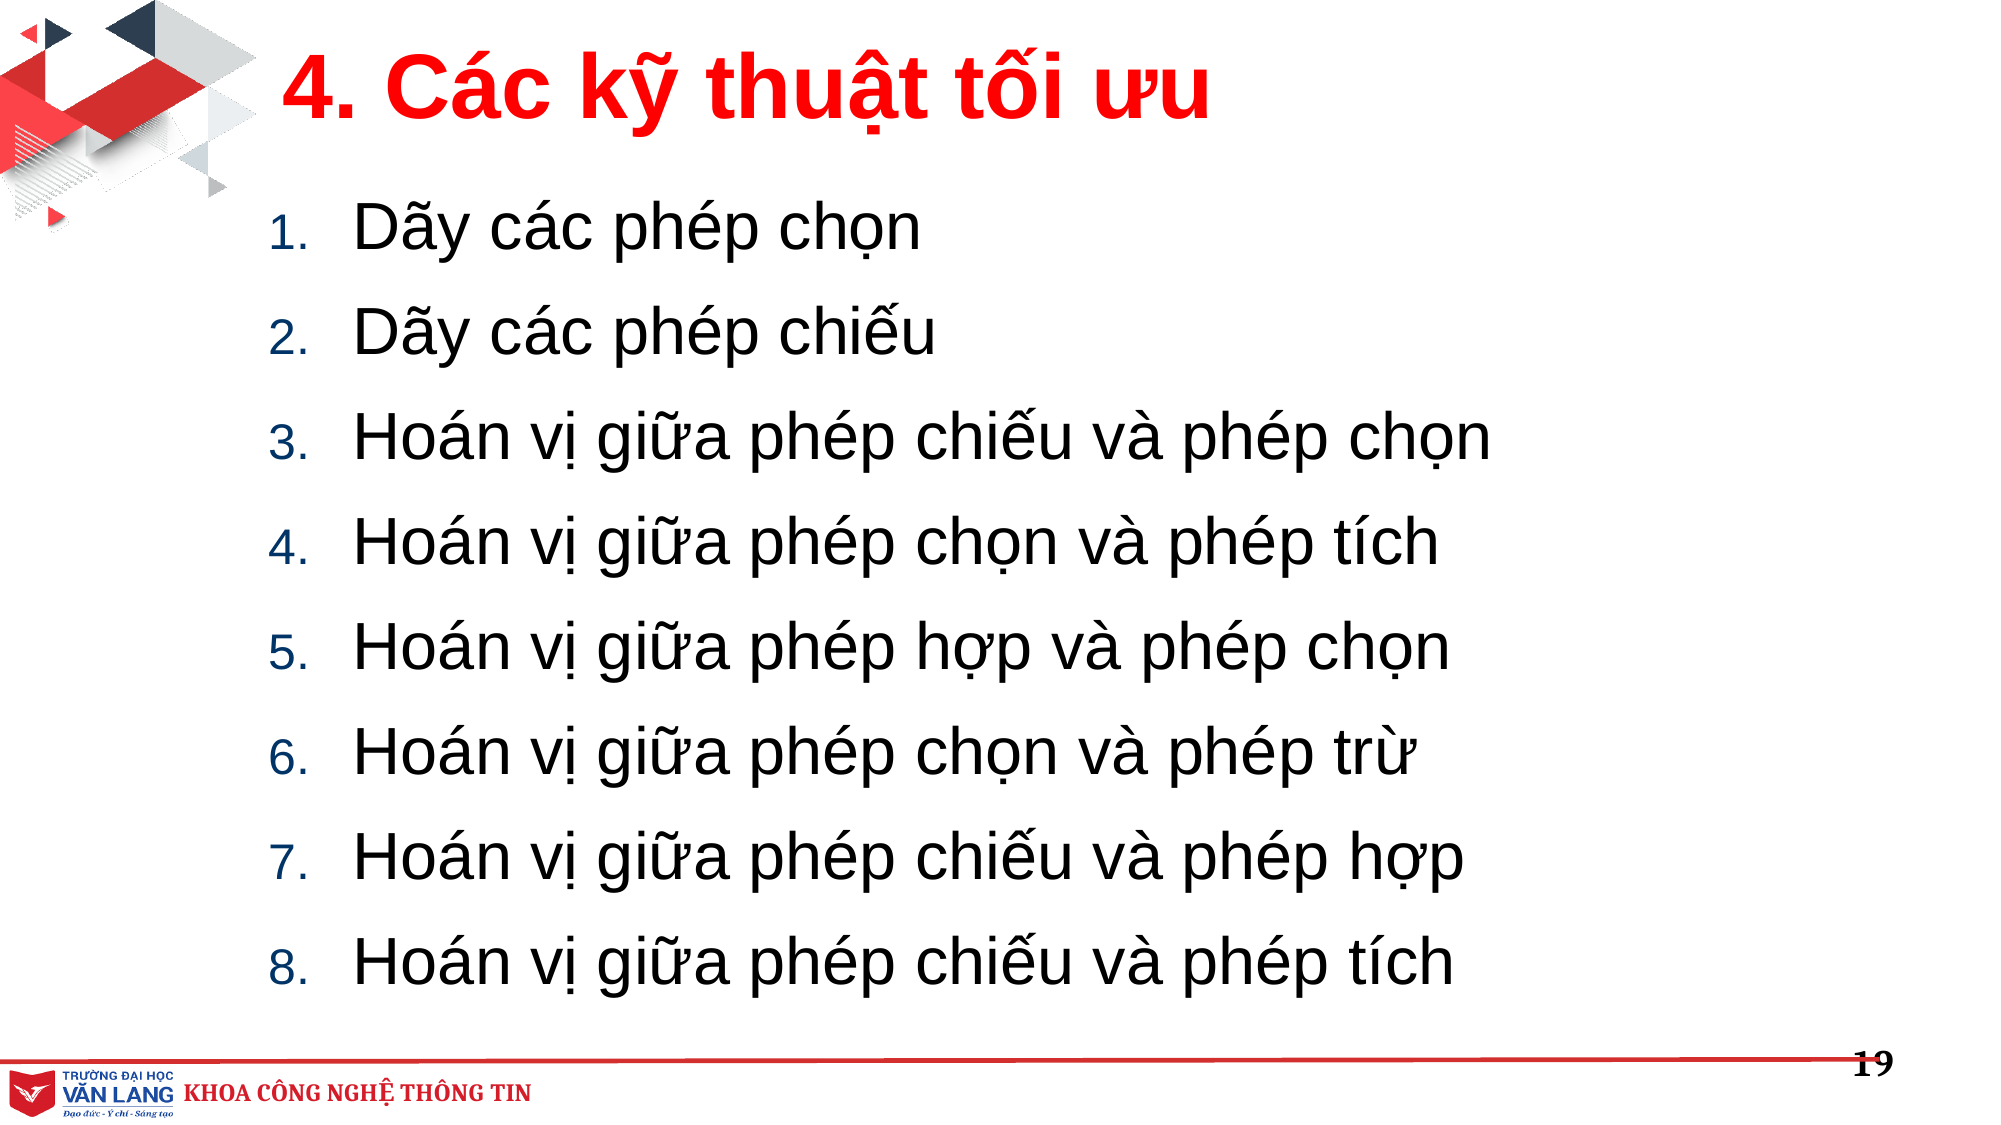

4. Các kỹ thuật tối ưu

Dãy các phép chọn
Dãy các phép chiếu
Hoán vị giữa phép chiếu và phép chọn
Hoán vị giữa phép chọn và phép tích
Hoán vị giữa phép hợp và phép chọn
Hoán vị giữa phép chọn và phép trừ
Hoán vị giữa phép chiếu và phép hợp
Hoán vị giữa phép chiếu và phép tích